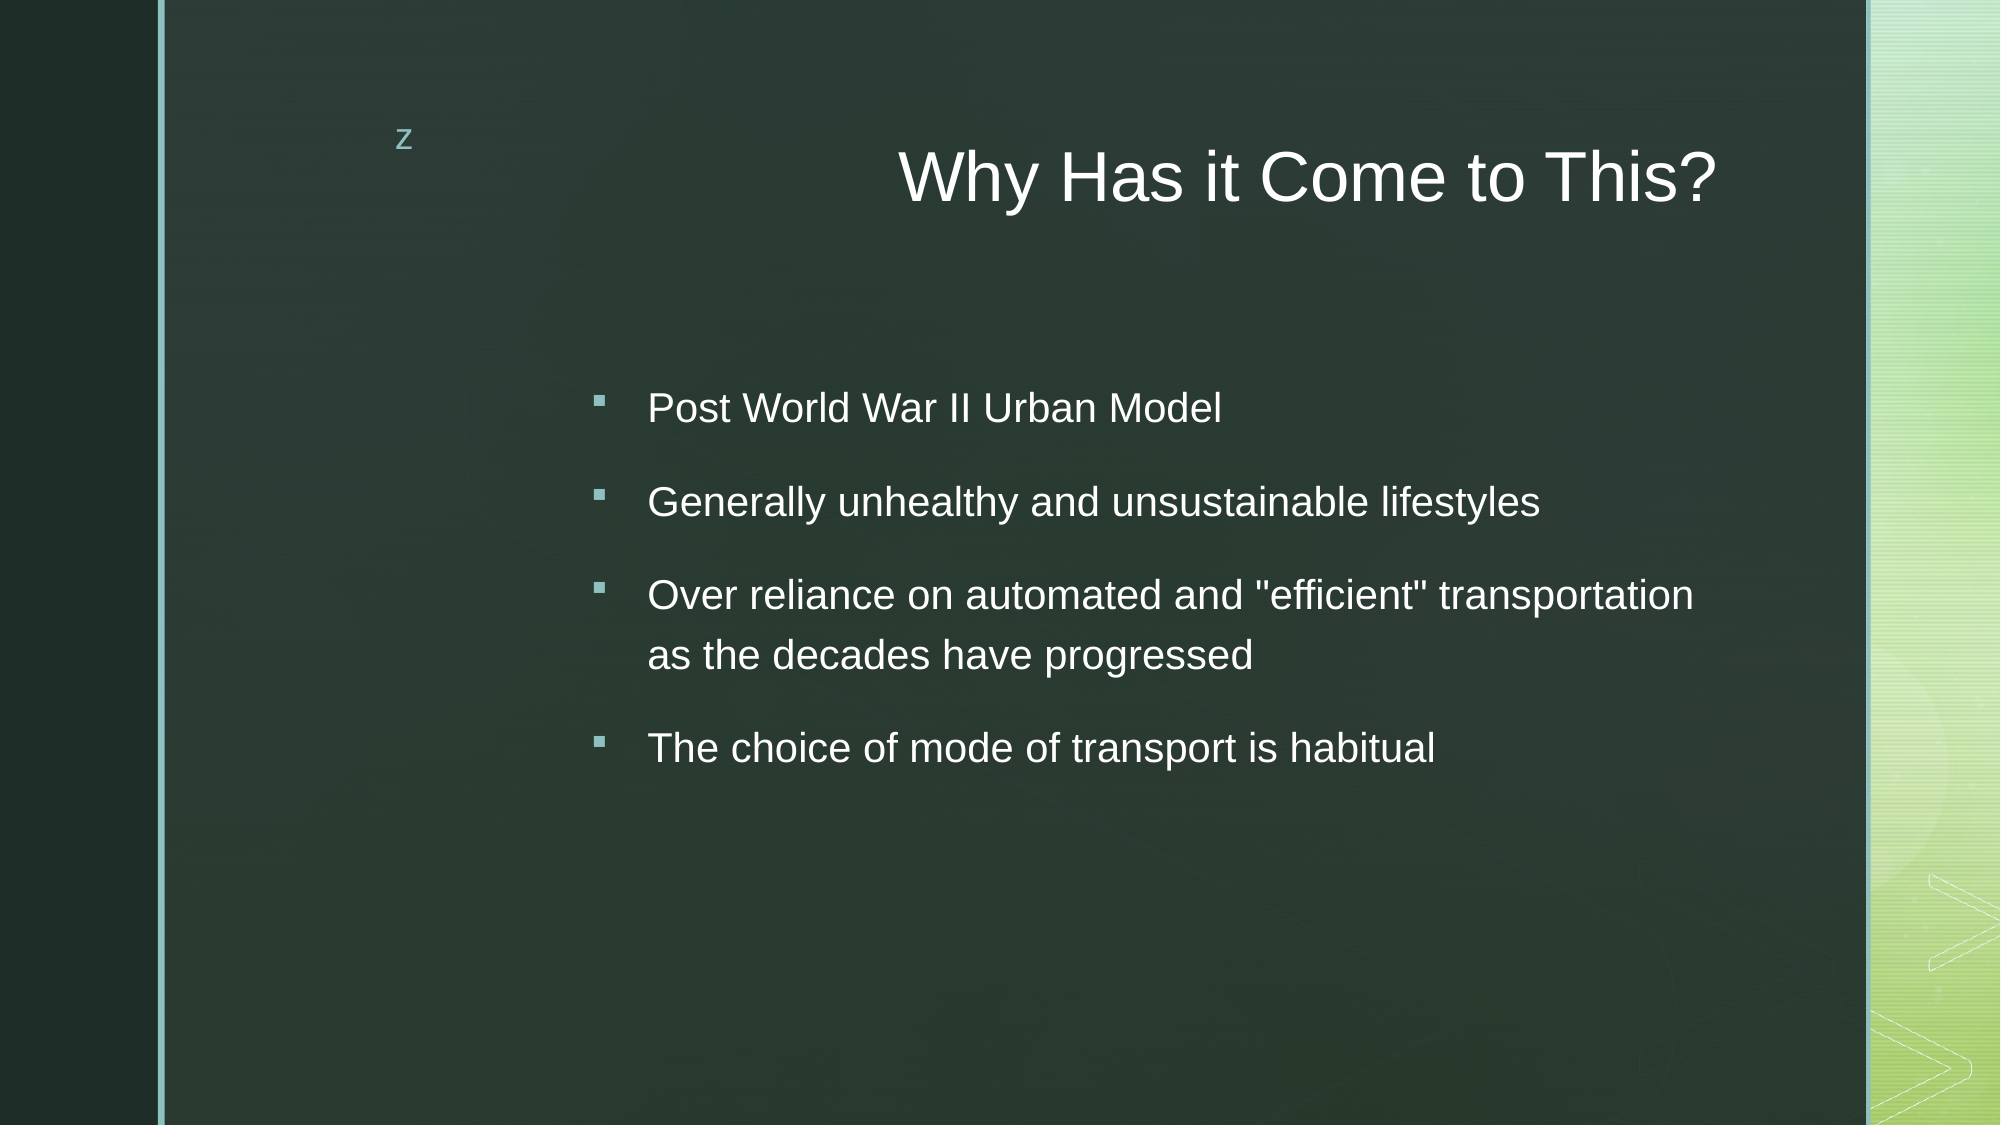

# Why Has it Come to This?
Post World War II Urban Model
Generally unhealthy and unsustainable lifestyles
Over reliance on automated and "efficient" transportation as the decades have progressed
The choice of mode of transport is habitual